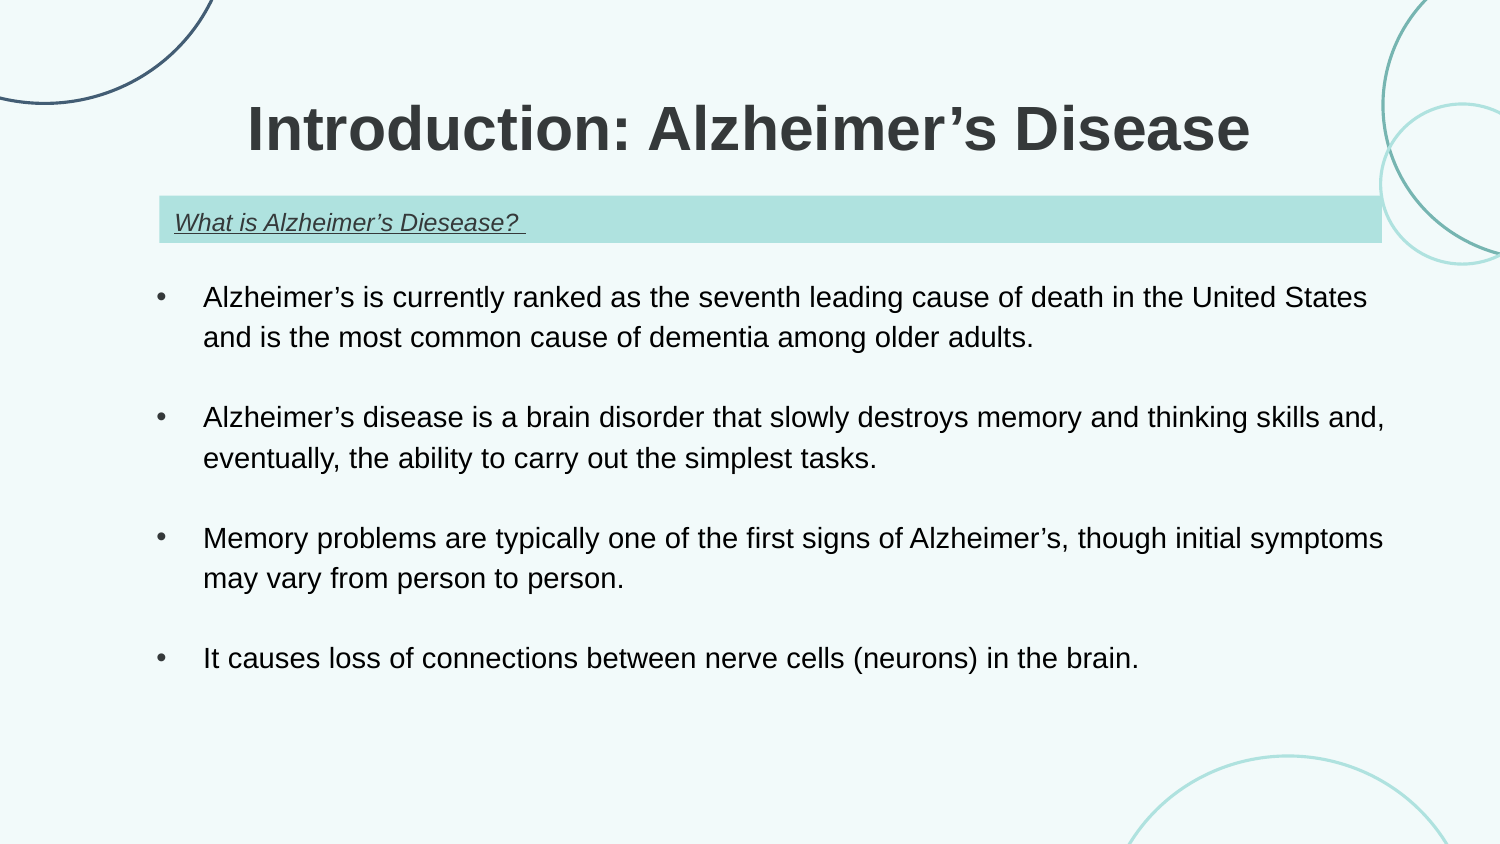

# Introduction: Alzheimer’s Disease
What is Alzheimer’s Diesease?
Alzheimer’s is currently ranked as the seventh leading cause of death in the United States and is the most common cause of dementia among older adults.

Alzheimer’s disease is a brain disorder that slowly destroys memory and thinking skills and, eventually, the ability to carry out the simplest tasks.

Memory problems are typically one of the first signs of Alzheimer’s, though initial symptoms may vary from person to person.

It causes loss of connections between nerve cells (neurons) in the brain.